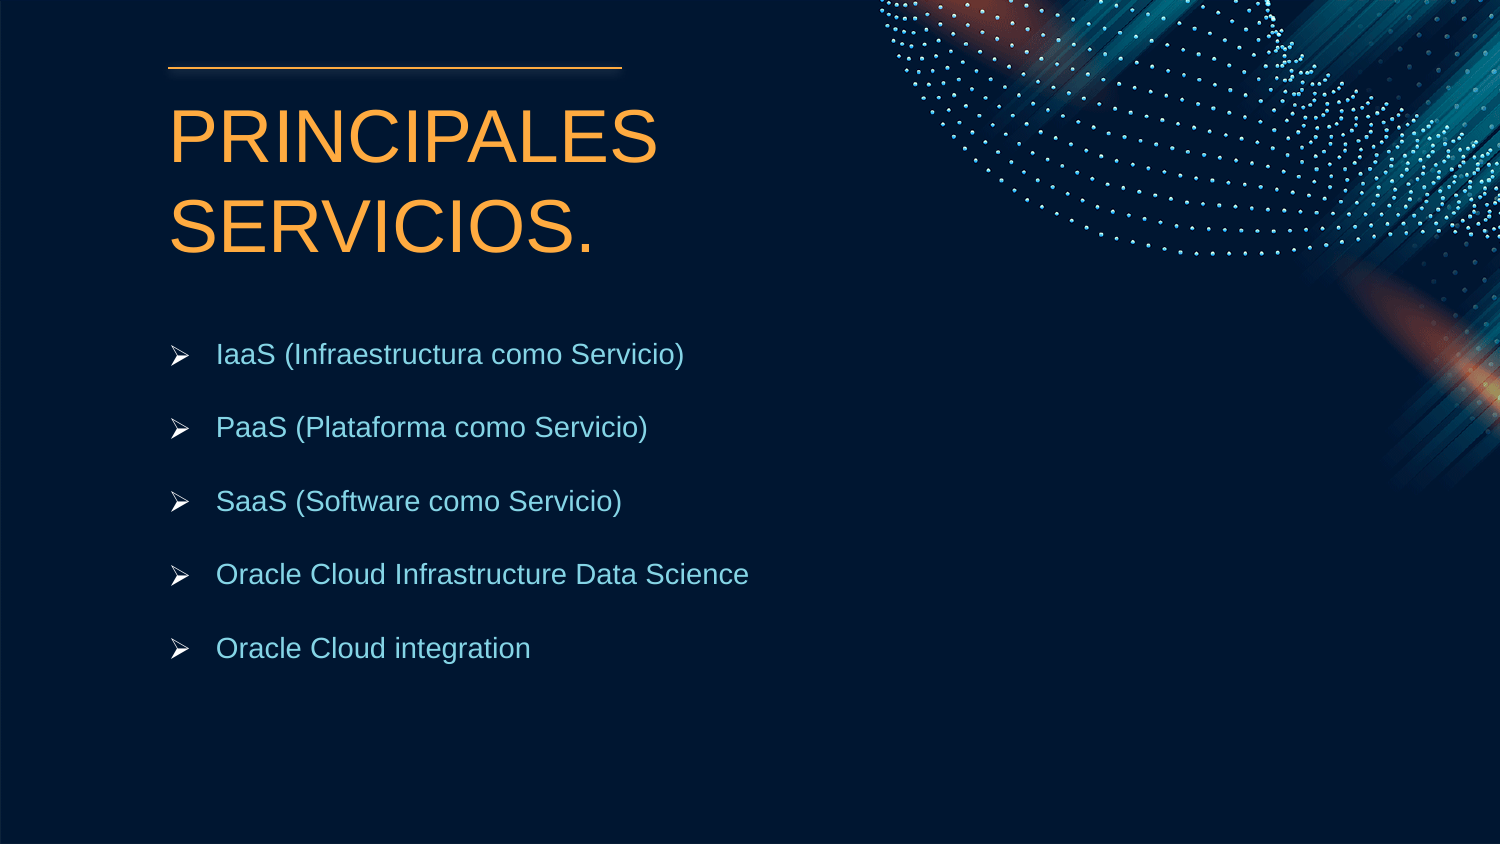

# PRINCIPALES SERVICIOS.
IaaS (Infraestructura como Servicio)
PaaS (Plataforma como Servicio)
SaaS (Software como Servicio)
Oracle Cloud Infrastructure Data Science
Oracle Cloud integration